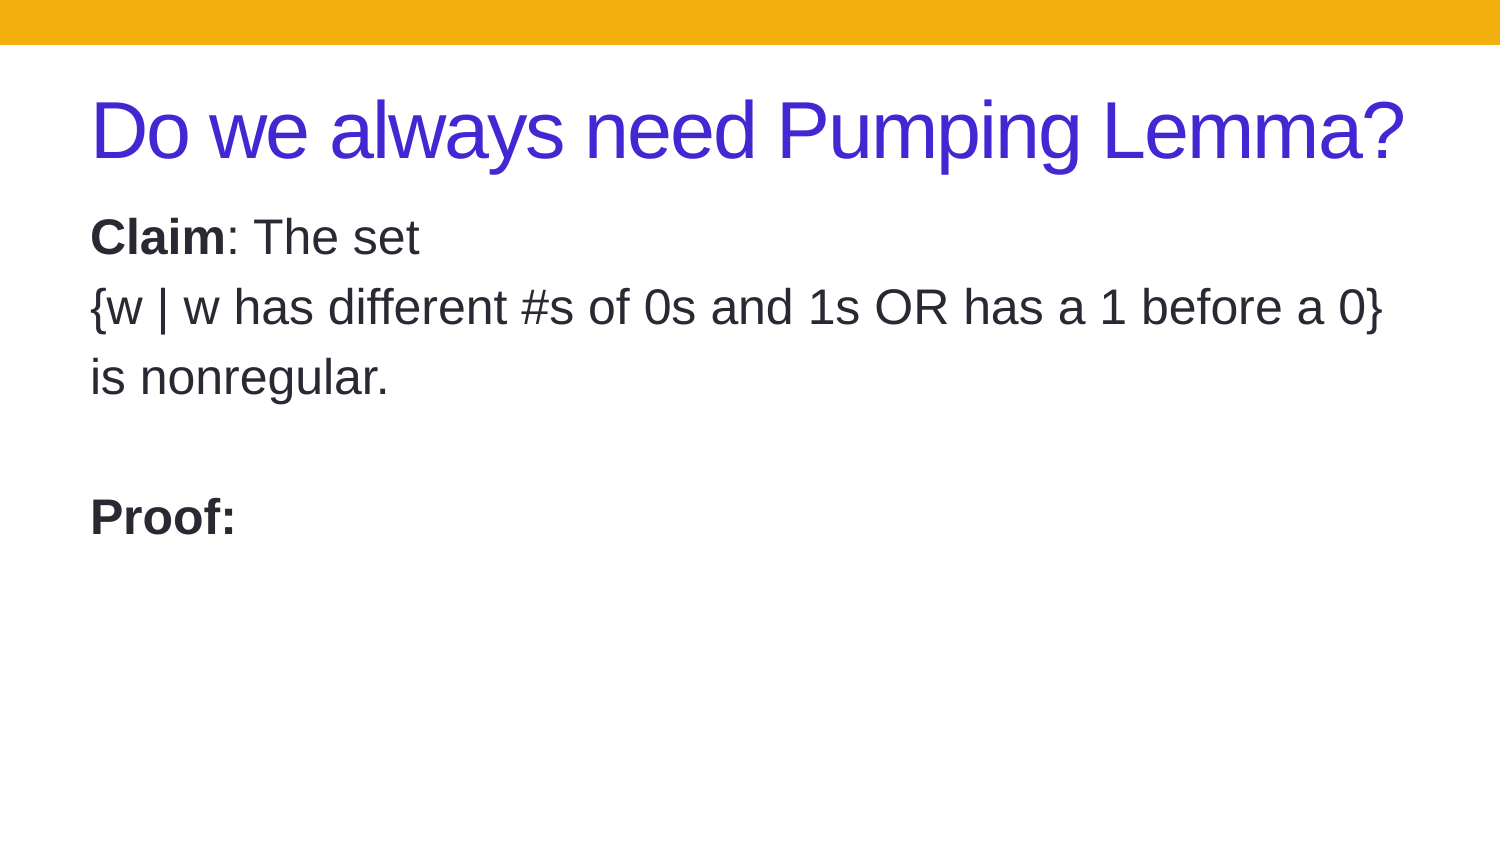

# Do we always need Pumping Lemma?
Claim: The set
{w | w has different #s of 0s and 1s OR has a 1 before a 0}
is nonregular.

Proof: